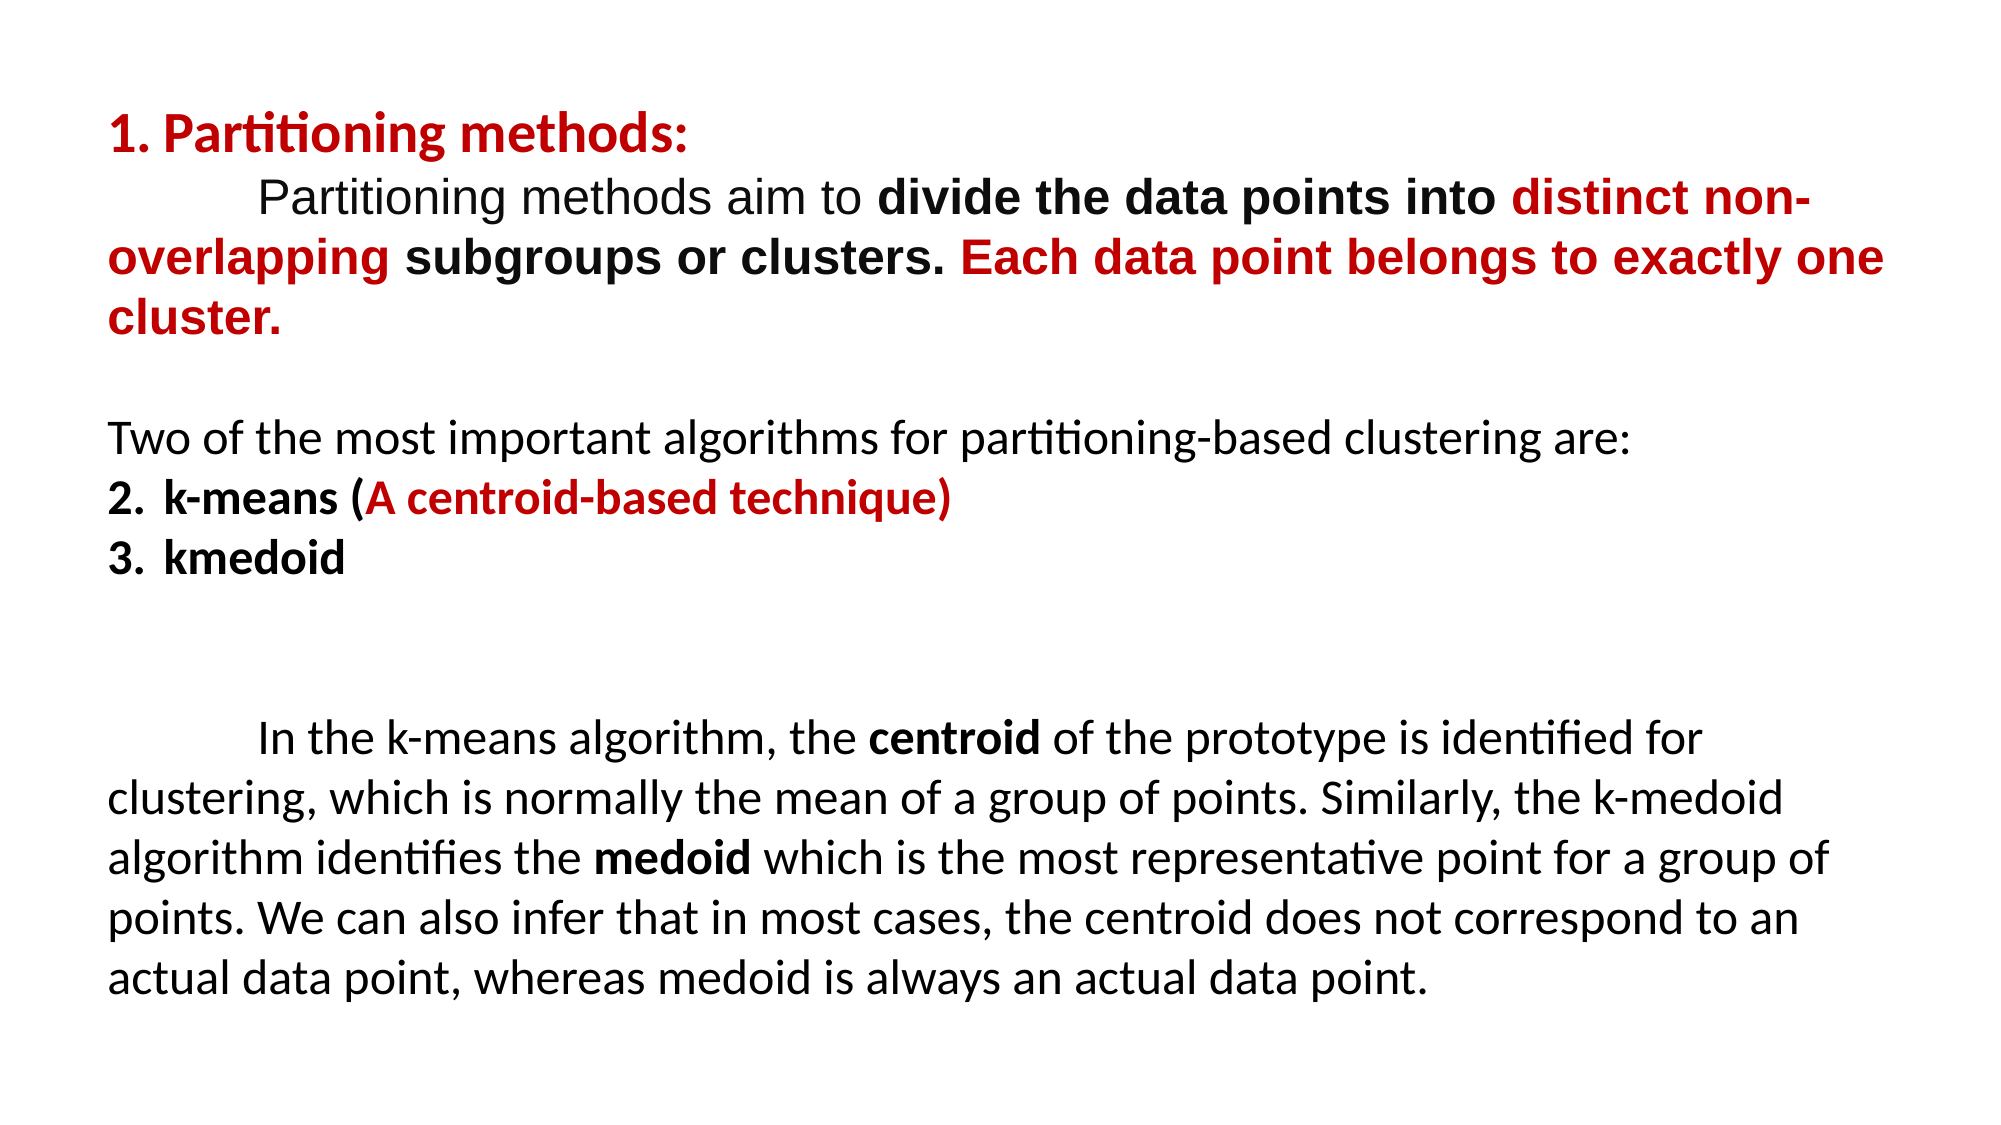

Partitioning methods:
	Partitioning methods aim to divide the data points into distinct non-overlapping subgroups or clusters. Each data point belongs to exactly one cluster.

Two of the most important algorithms for partitioning-based clustering are:
k-means (A centroid-based technique)
kmedoid

	In the k-means algorithm, the centroid of the prototype is identified for clustering, which is normally the mean of a group of points. Similarly, the k-medoid algorithm identifies the medoid which is the most representative point for a group of points. We can also infer that in most cases, the centroid does not correspond to an actual data point, whereas medoid is always an actual data point.